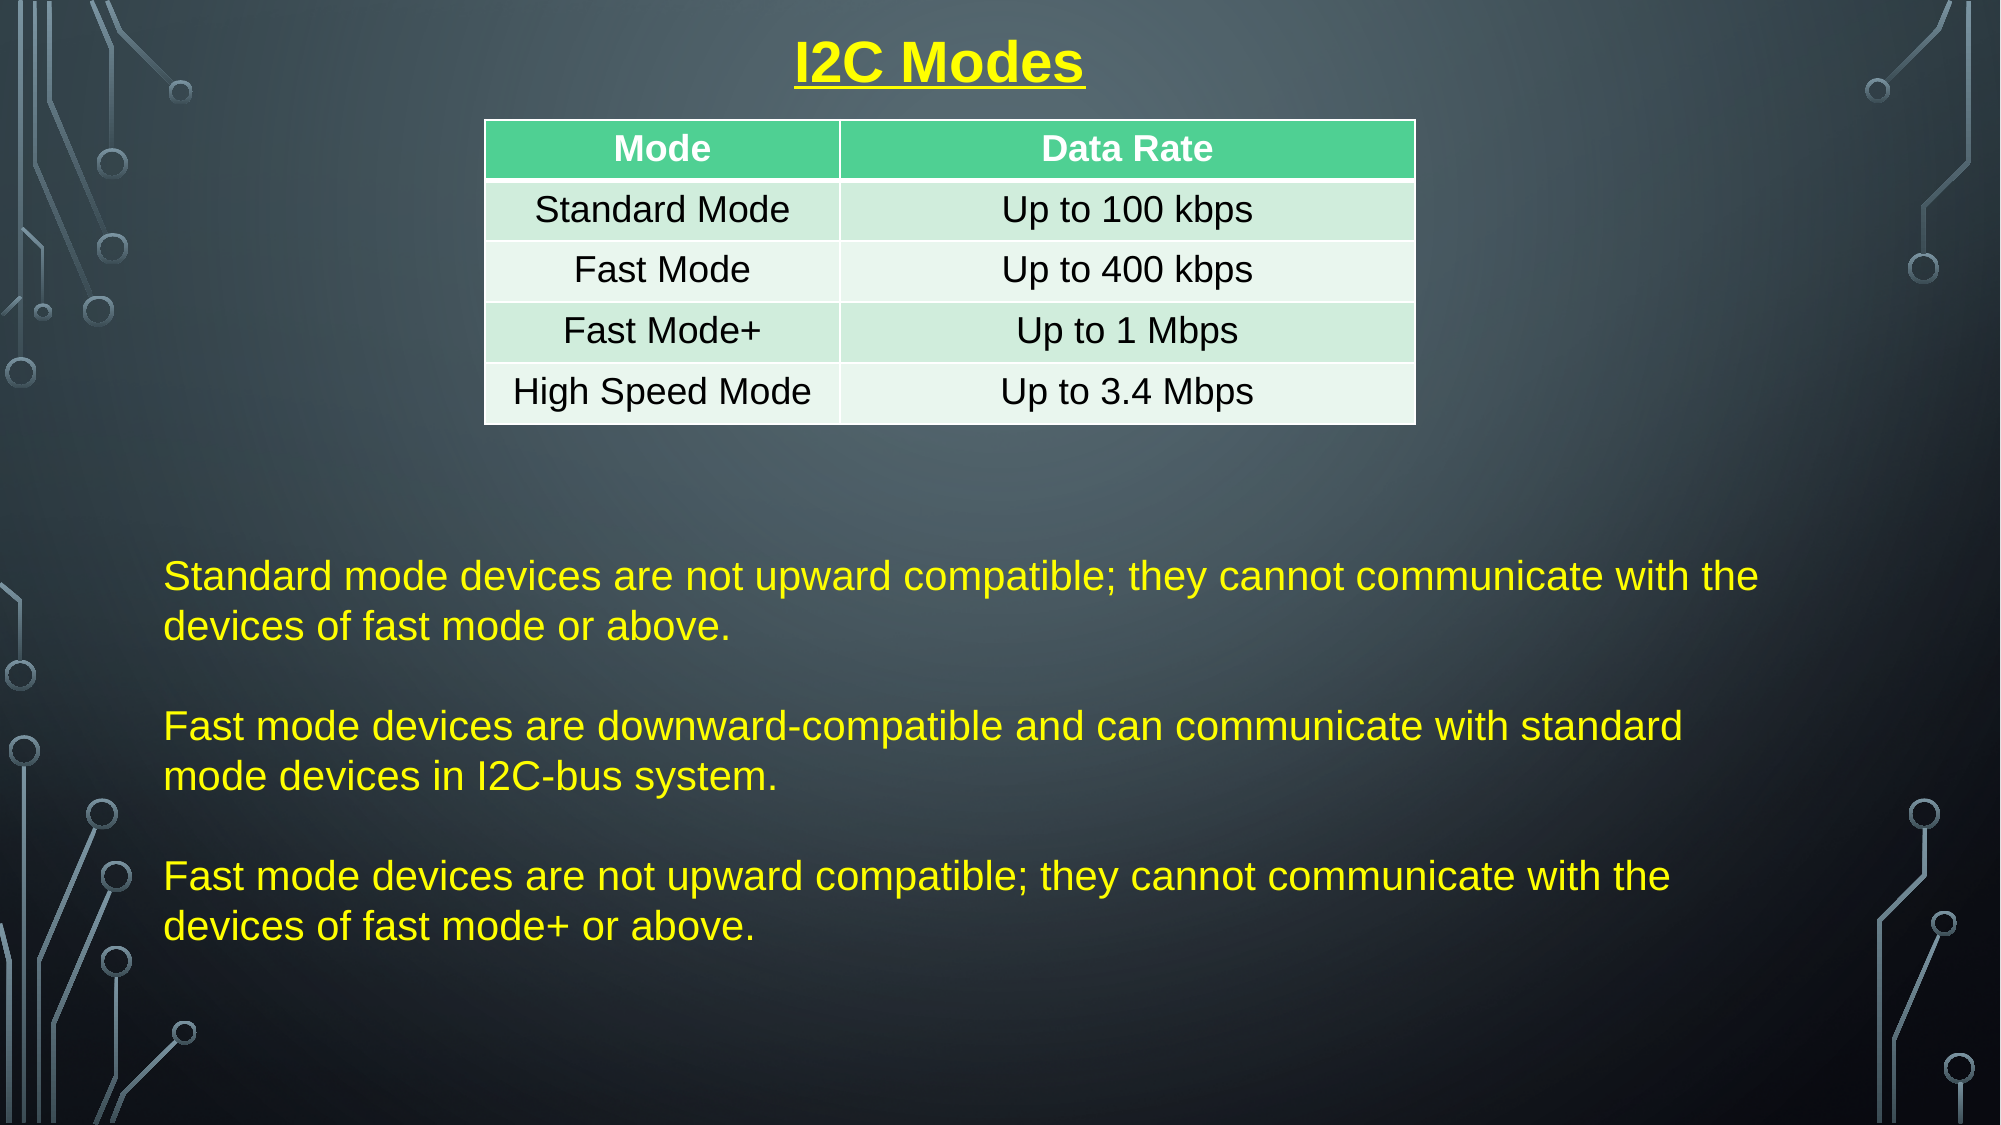

I2C Modes
| Mode | Data Rate |
| --- | --- |
| Standard Mode | Up to 100 kbps |
| Fast Mode | Up to 400 kbps |
| Fast Mode+ | Up to 1 Mbps |
| High Speed Mode | Up to 3.4 Mbps |
Standard mode devices are not upward compatible; they cannot communicate with the devices of fast mode or above.

Fast mode devices are downward-compatible and can communicate with standard mode devices in I2C-bus system.

Fast mode devices are not upward compatible; they cannot communicate with the devices of fast mode+ or above.